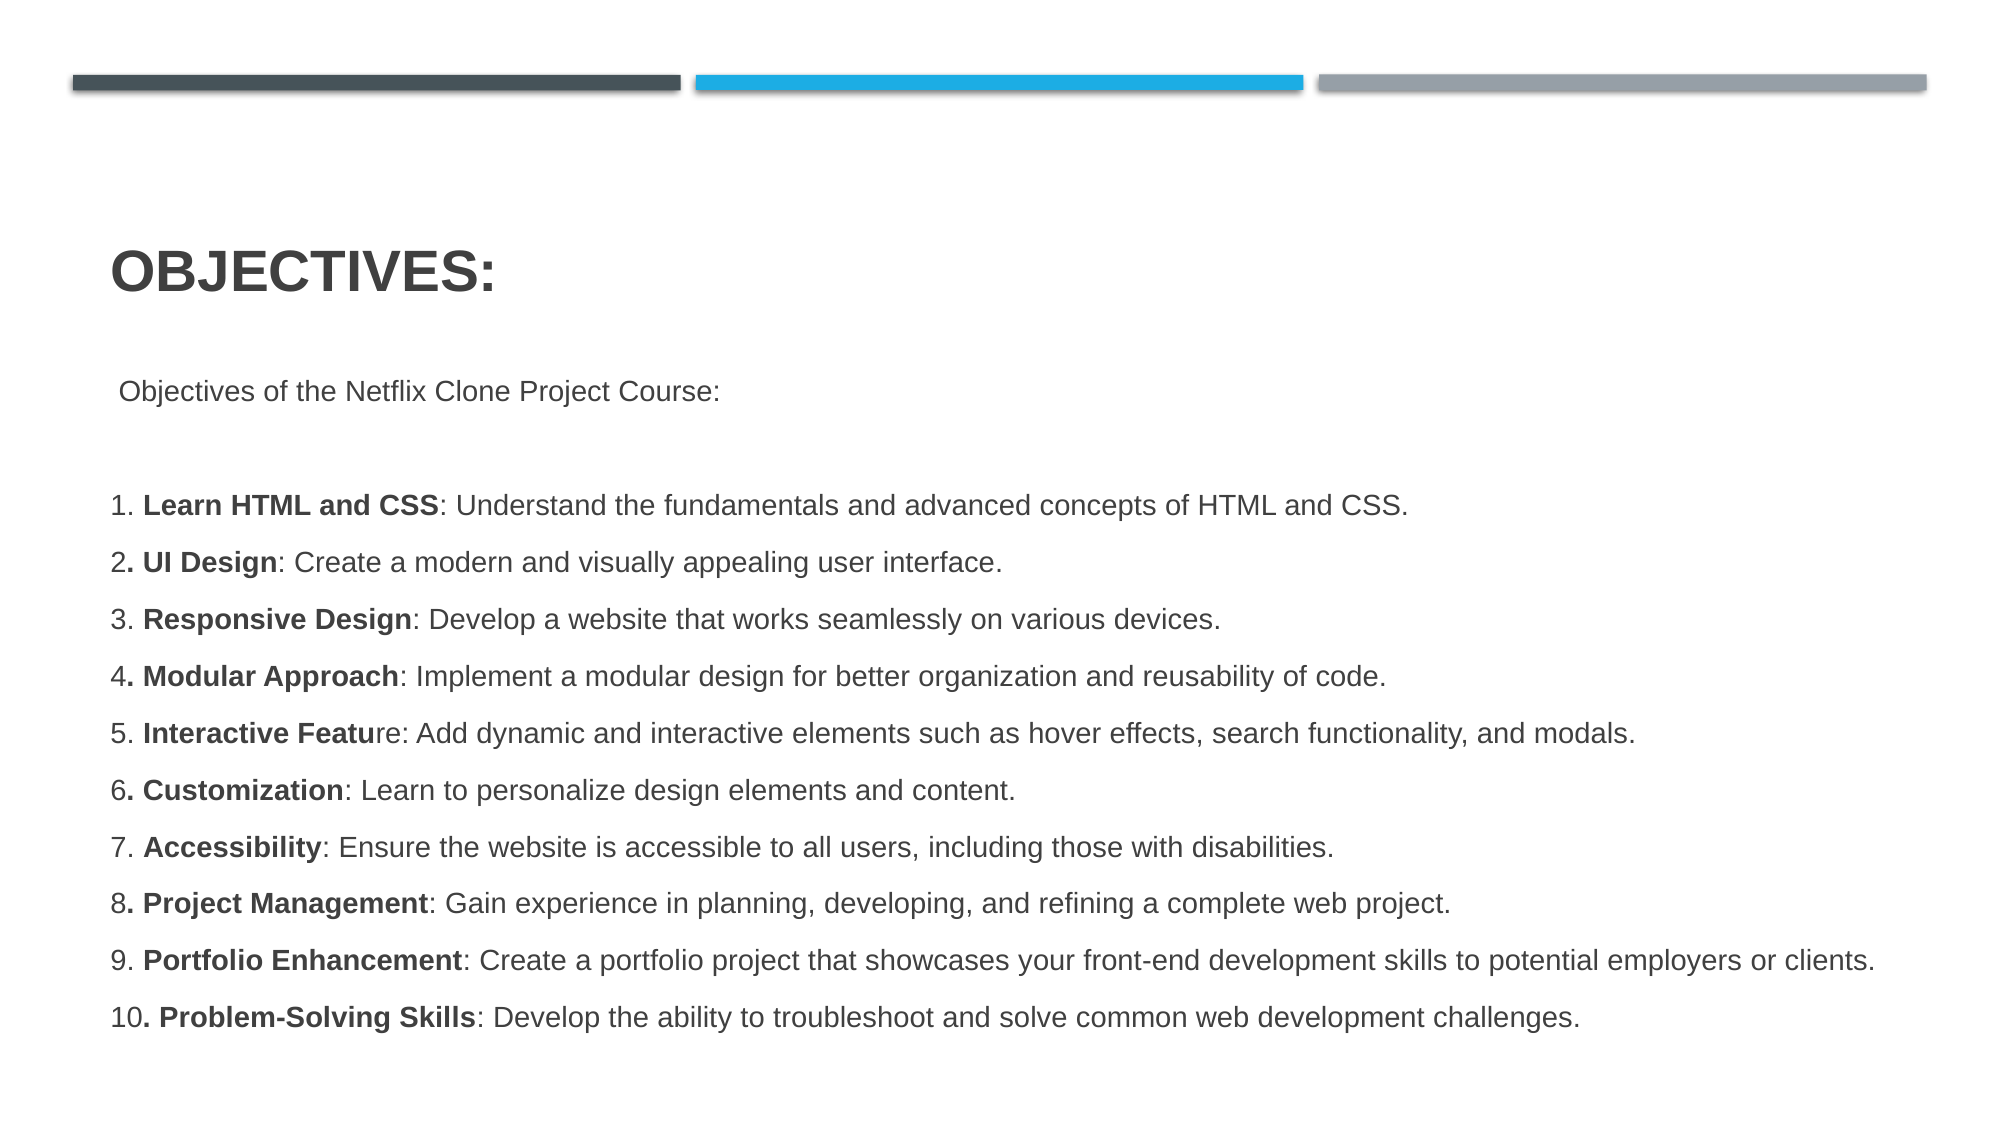

# OBJECTIVES:
 Objectives of the Netflix Clone Project Course:

1. Learn HTML and CSS: Understand the fundamentals and advanced concepts of HTML and CSS.
2. UI Design: Create a modern and visually appealing user interface.
3. Responsive Design: Develop a website that works seamlessly on various devices.
4. Modular Approach: Implement a modular design for better organization and reusability of code.
5. Interactive Feature: Add dynamic and interactive elements such as hover effects, search functionality, and modals.
6. Customization: Learn to personalize design elements and content.
7. Accessibility: Ensure the website is accessible to all users, including those with disabilities.
8. Project Management: Gain experience in planning, developing, and refining a complete web project.
9. Portfolio Enhancement: Create a portfolio project that showcases your front-end development skills to potential employers or clients.
10. Problem-Solving Skills: Develop the ability to troubleshoot and solve common web development challenges.